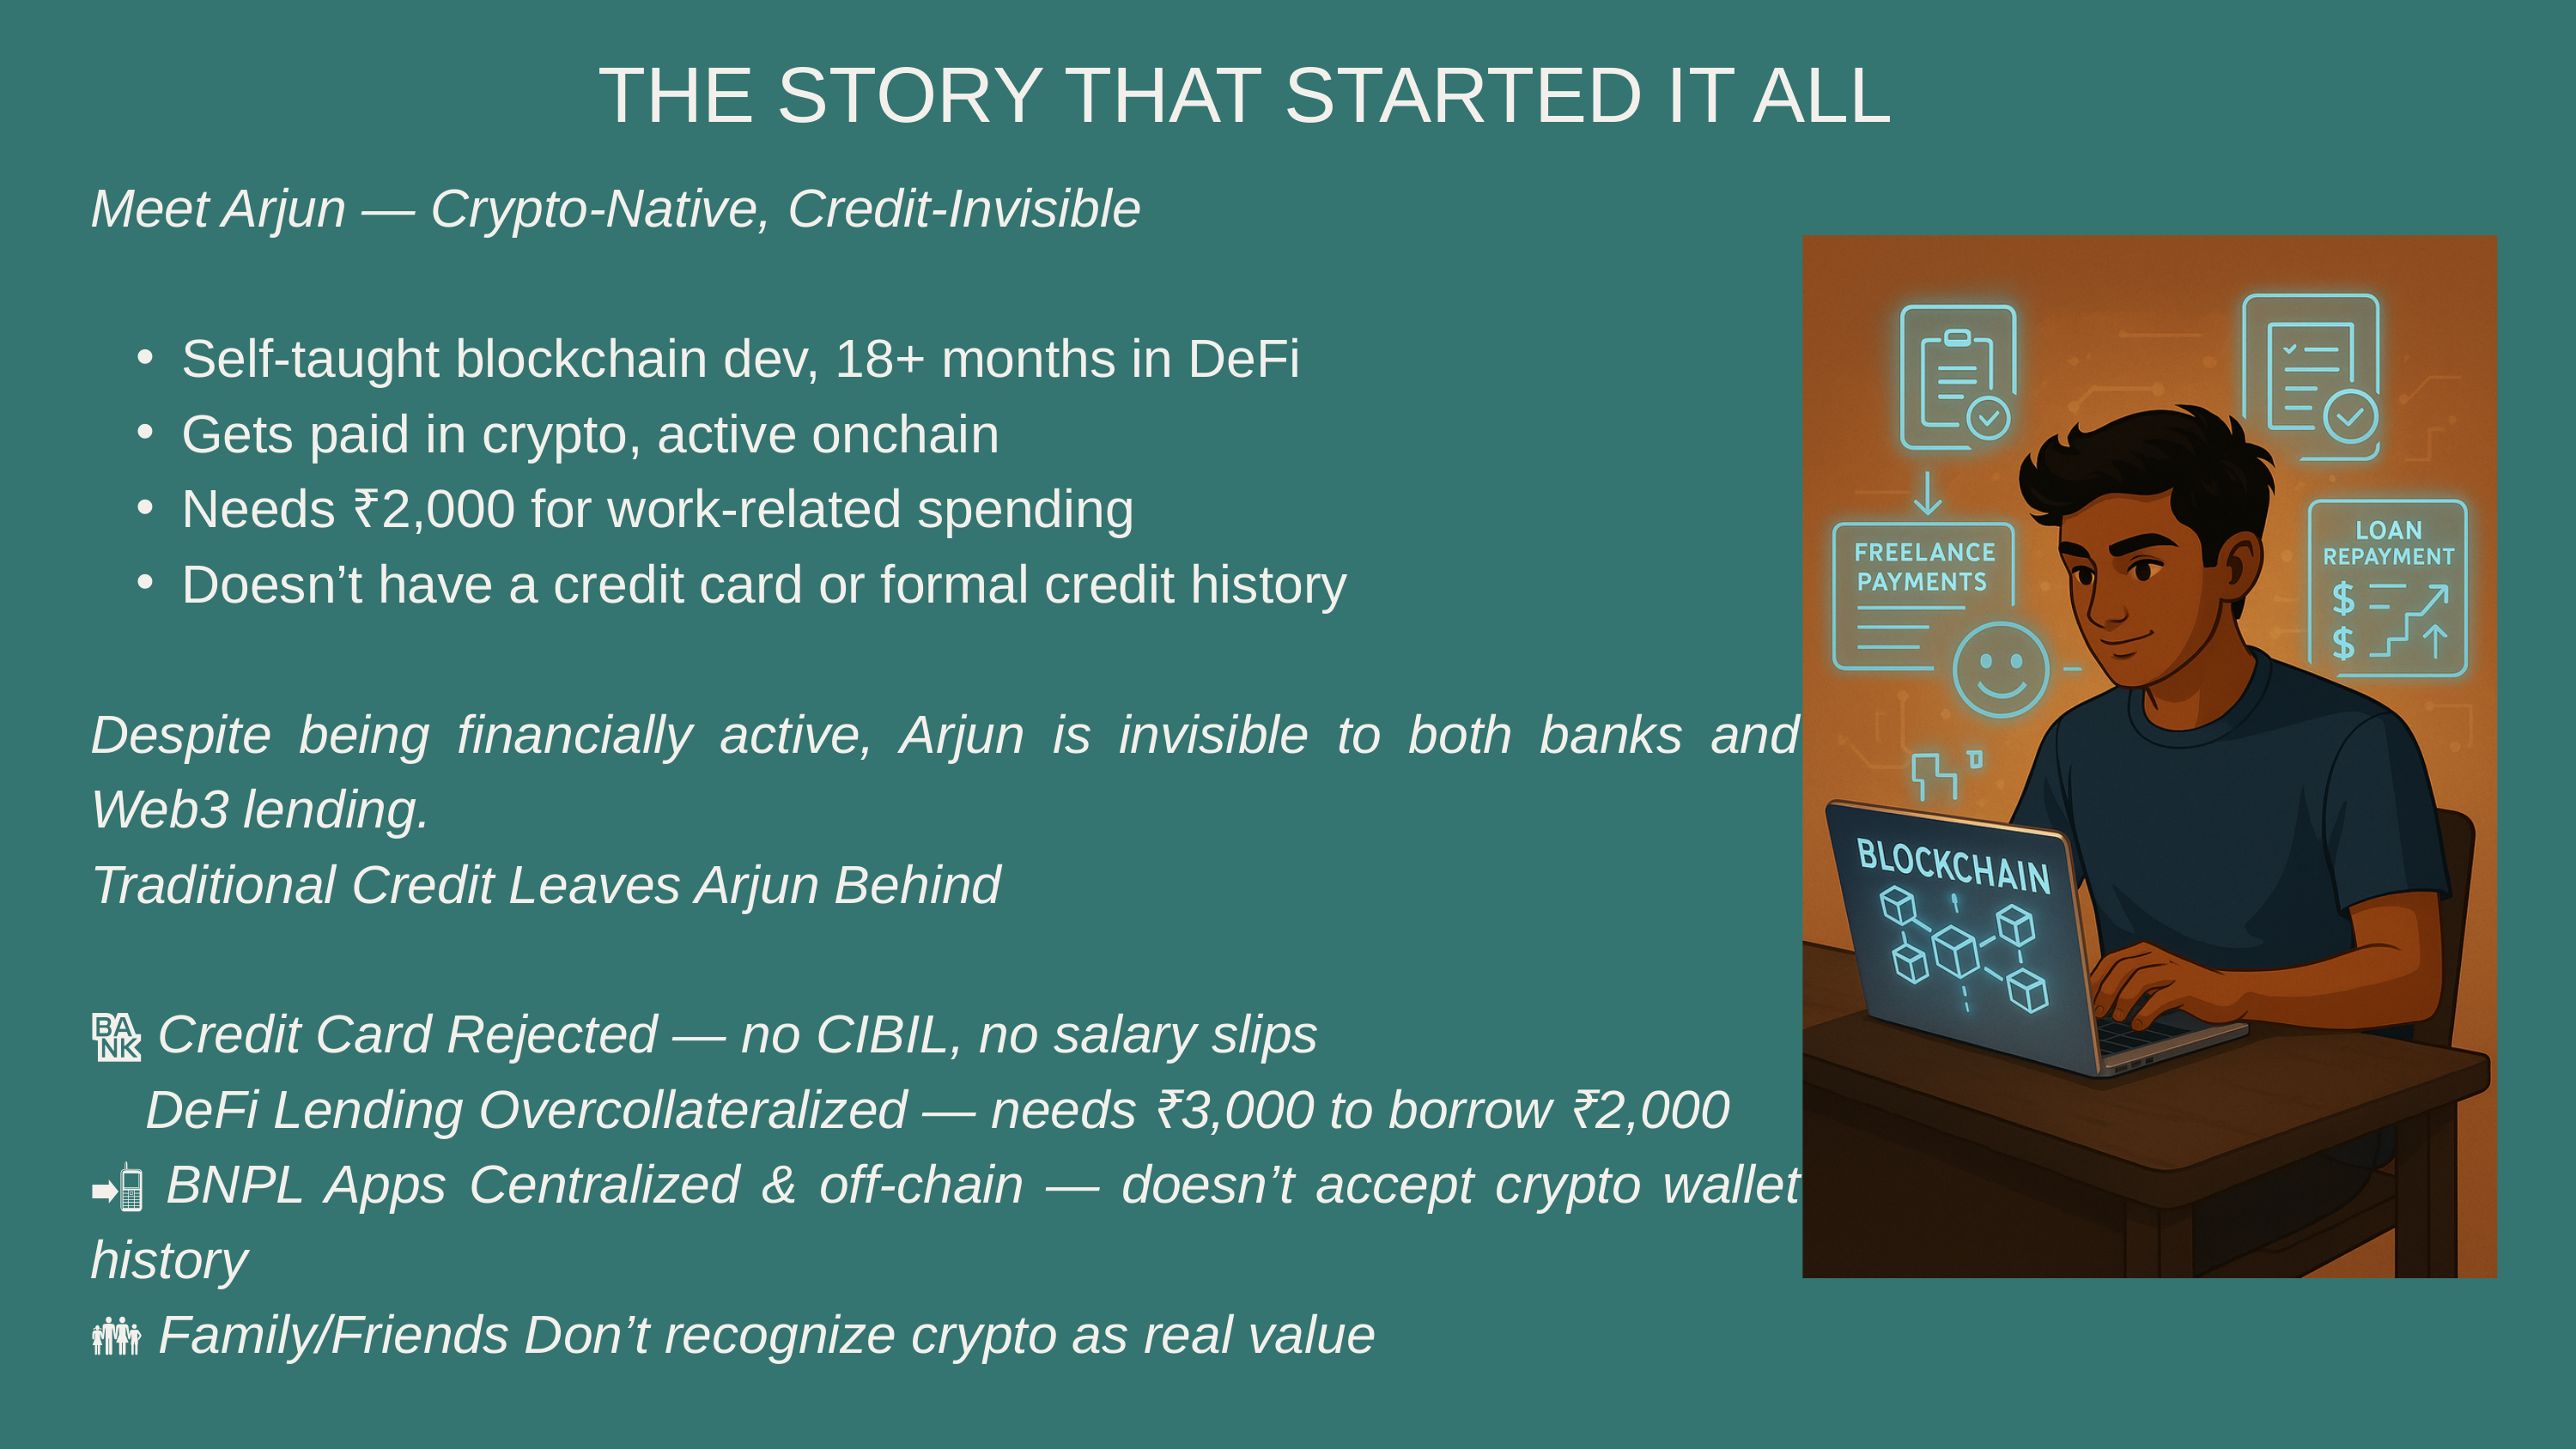

THE STORY THAT STARTED IT ALL
Meet Arjun — Crypto-Native, Credit-Invisible

Self-taught blockchain dev, 18+ months in DeFi
Gets paid in crypto, active onchain
Needs ₹2,000 for work-related spending
Doesn’t have a credit card or formal credit history

Despite being financially active, Arjun is invisible to both banks and Web3 lending.
Traditional Credit Leaves Arjun Behind

🏦 Credit Card Rejected — no CIBIL, no salary slips
🧊 DeFi Lending Overcollateralized — needs ₹3,000 to borrow ₹2,000
📲 BNPL Apps Centralized & off-chain — doesn’t accept crypto wallet history
👪 Family/Friends Don’t recognize crypto as real value